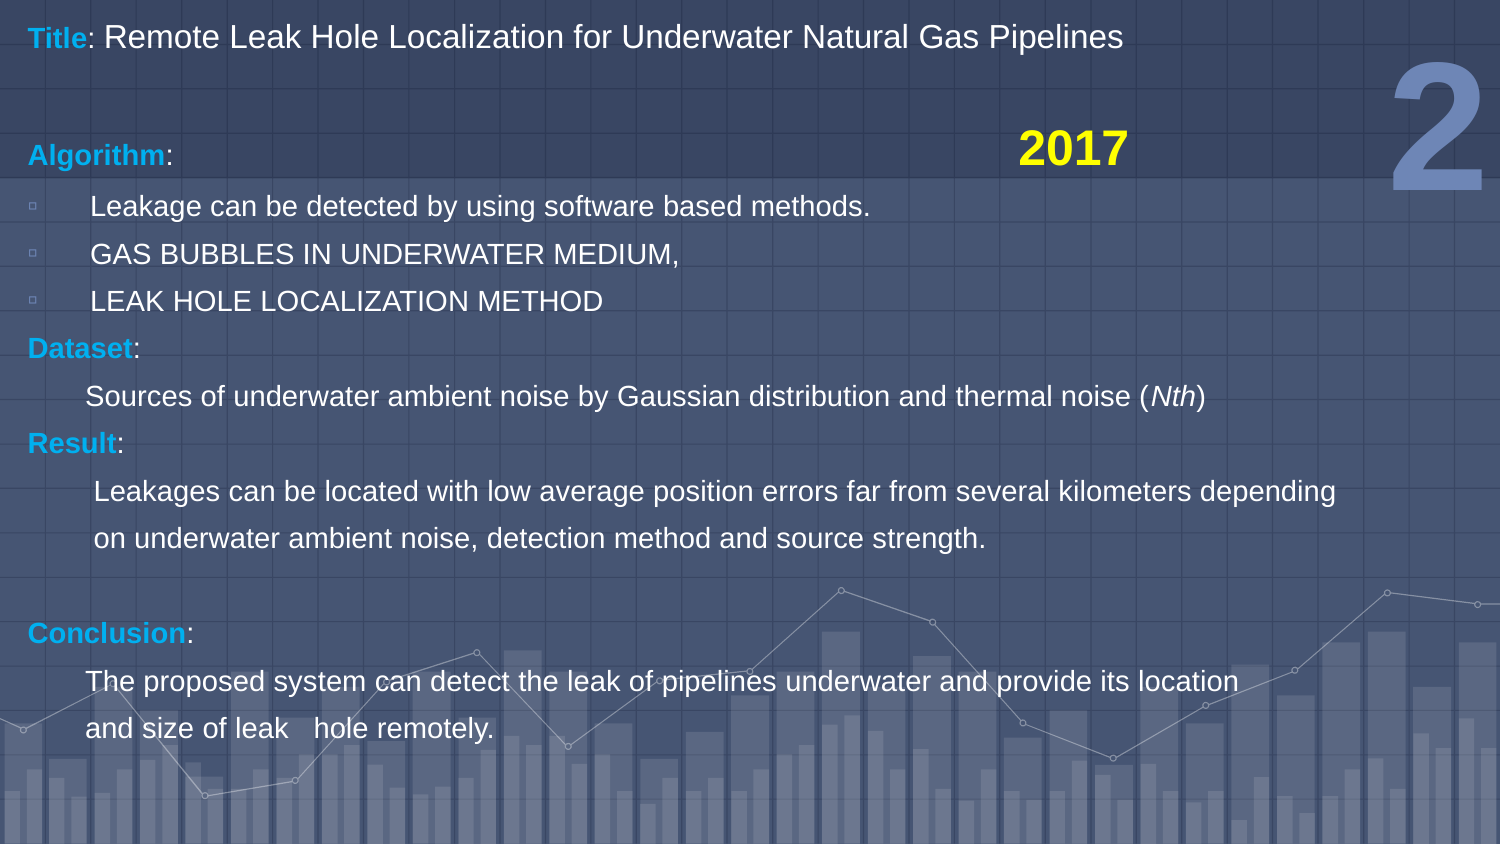

Title: Remote Leak Hole Localization for Underwater Natural Gas Pipelines

Algorithm:						           2017
Leakage can be detected by using software based methods.
GAS BUBBLES IN UNDERWATER MEDIUM,
LEAK HOLE LOCALIZATION METHOD
Dataset:
       Sources of underwater ambient noise by Gaussian distribution and thermal noise (Nth)
Result:
        Leakages can be located with low average position errors far from several kilometers depending
        on underwater ambient noise, detection method and source strength.

Conclusion:
       The proposed system can detect the leak of pipelines underwater and provide its location
       and size of leak   hole remotely.

2